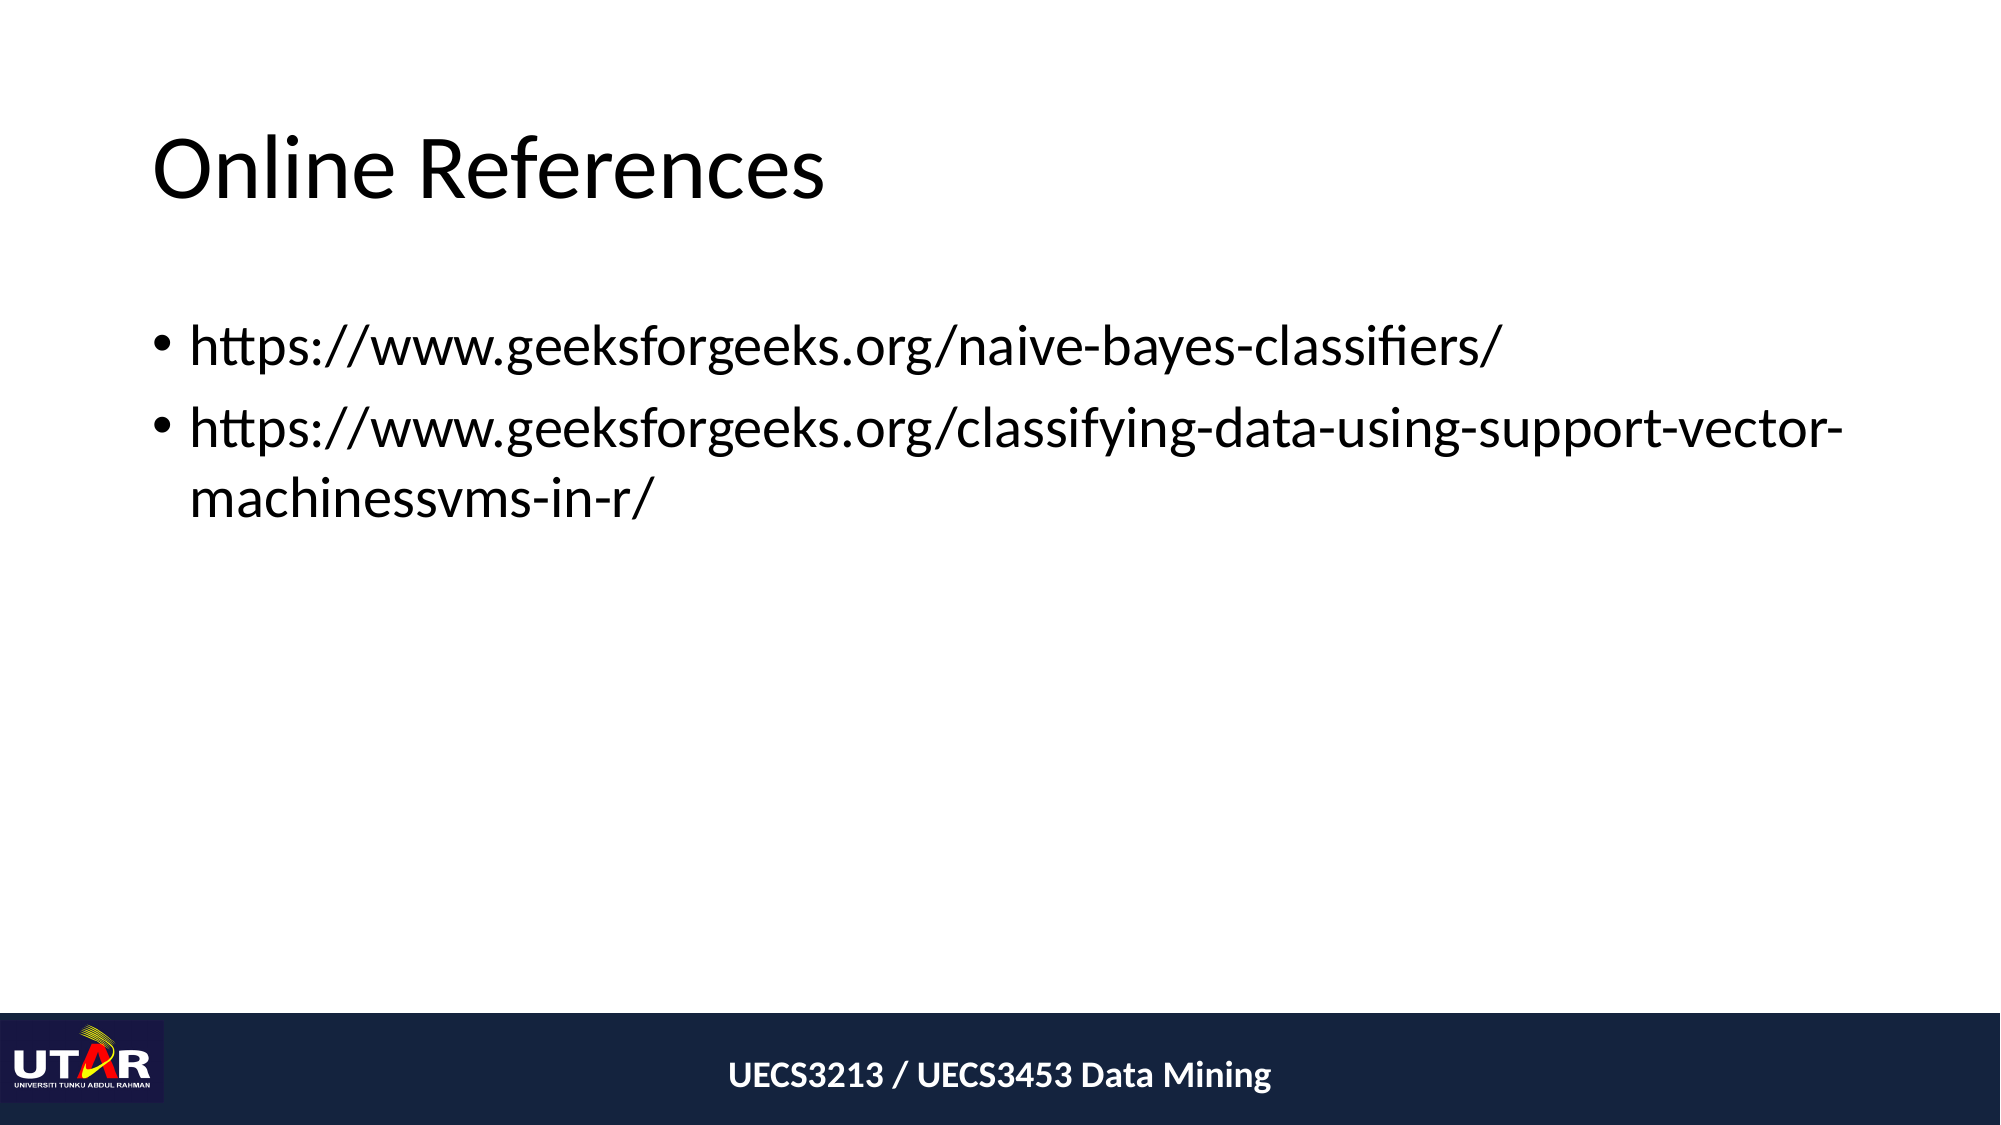

# Online References
https://www.geeksforgeeks.org/naive-bayes-classifiers/
https://www.geeksforgeeks.org/classifying-data-using-support-vector-machinessvms-in-r/

UECS3213 / UECS3453 Data Mining
120